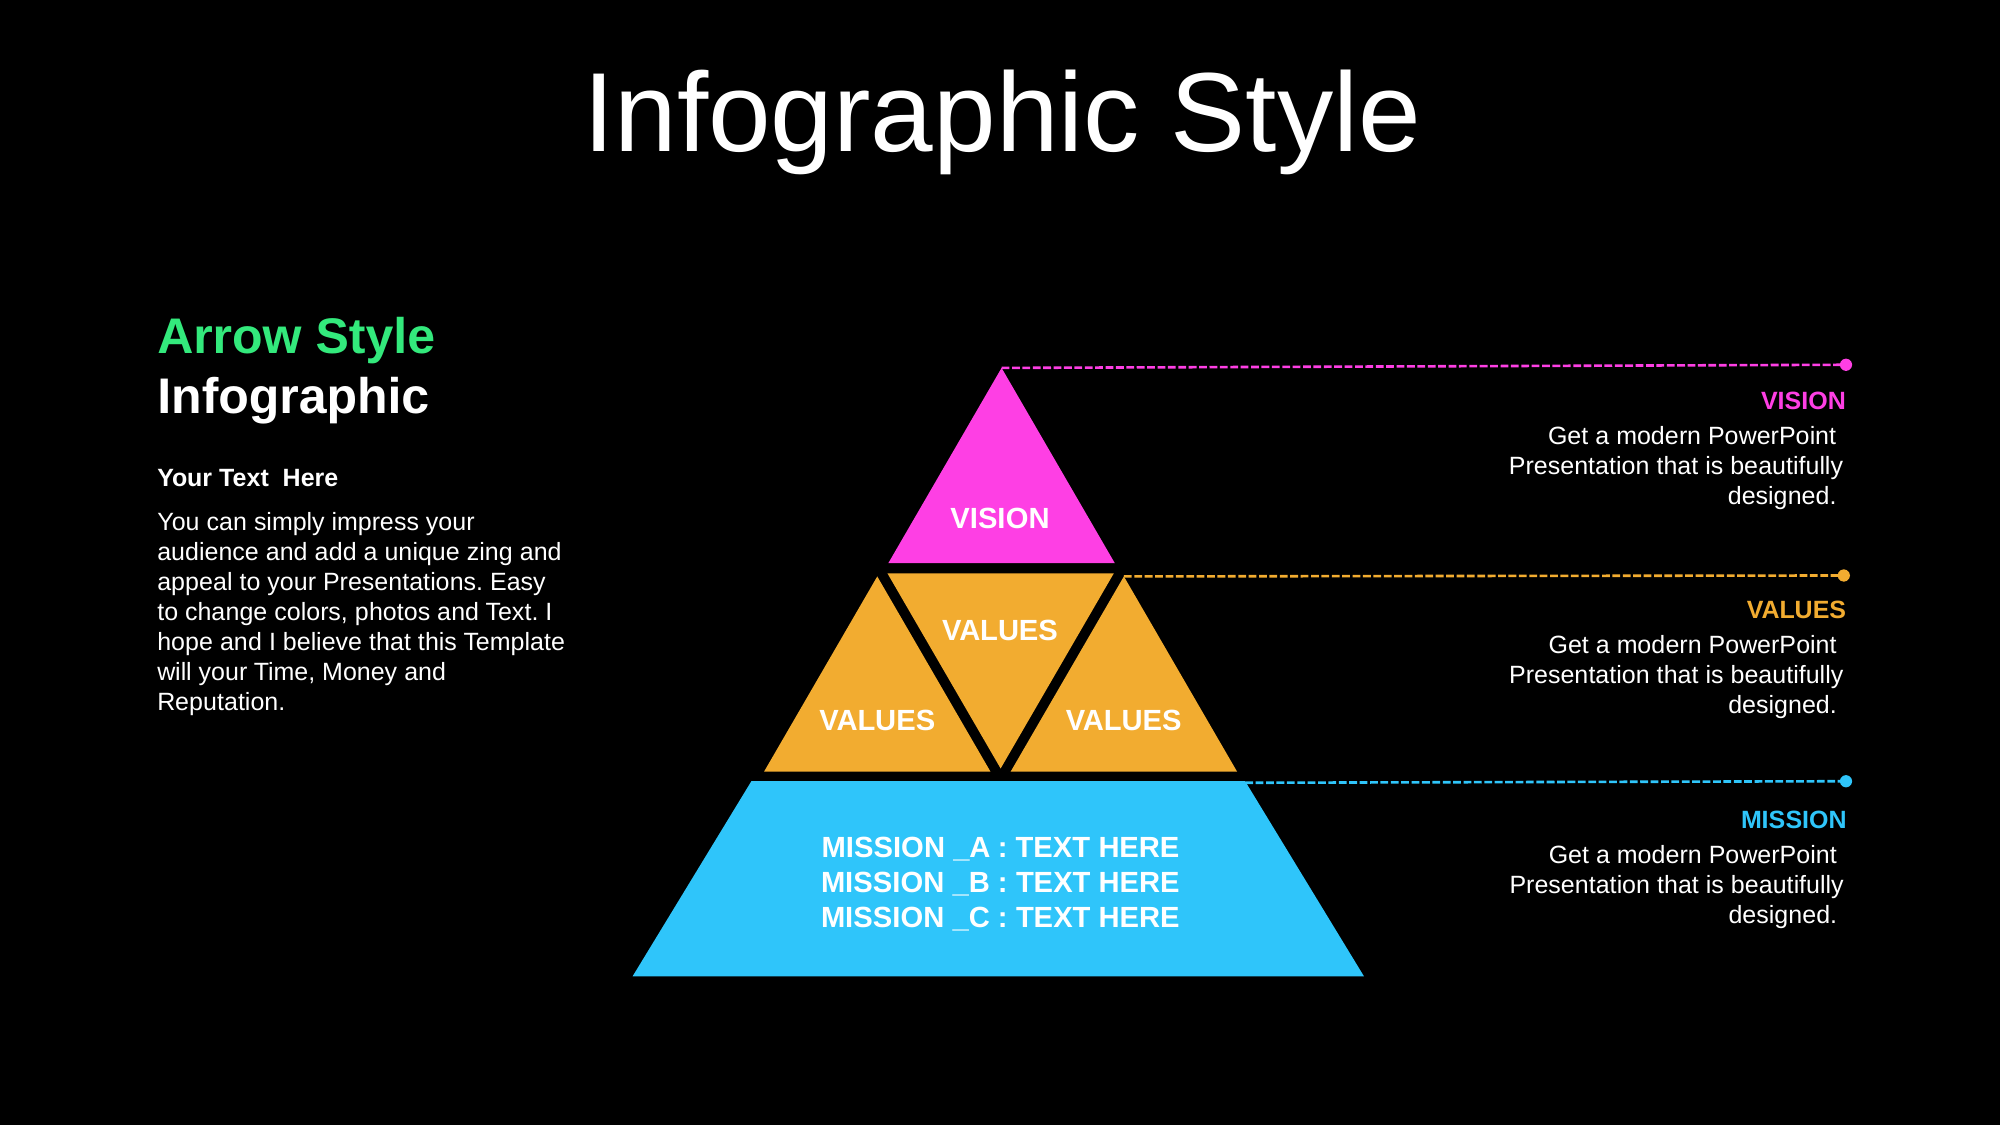

Infographic Style
Arrow Style Infographic

VISION
Get a modern PowerPoint  Presentation that is beautifully designed.
Your Text  Here
You can simply impress your audience and add a unique zing and appeal to your Presentations. Easy to change colors, photos and Text. I hope and I believe that this Template will your Time, Money and Reputation.
VISION
VALUES
Get a modern PowerPoint  Presentation that is beautifully designed.
VALUES
VALUES
VALUES
MISSION
Get a modern PowerPoint  Presentation that is beautifully designed.
MISSION _A : TEXT HERE
MISSION _B : TEXT HERE
MISSION _C : TEXT HERE